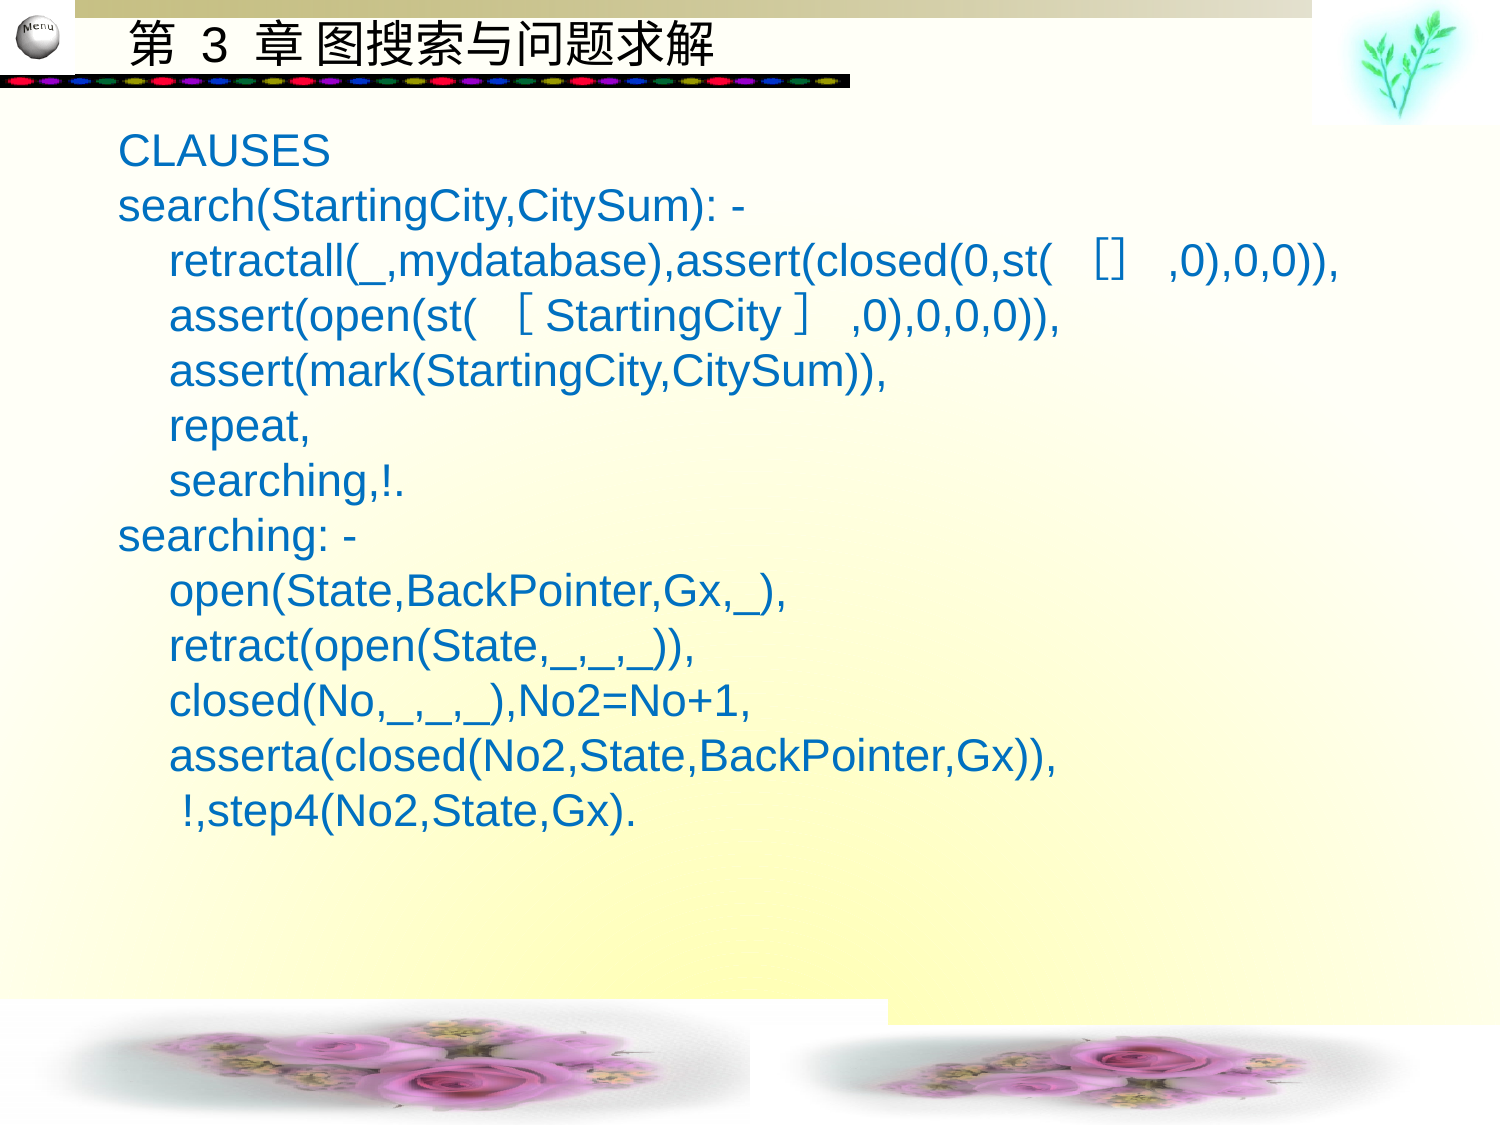

CLAUSES
search(StartingCity,CitySum): -
    retractall(_,mydatabase),assert(closed(0,st(［］,0),0,0)),
    assert(open(st(［StartingCity］,0),0,0,0)),
    assert(mark(StartingCity,CitySum)),
    repeat,
    searching,!.
searching: -
    open(State,BackPointer,Gx,_),
    retract(open(State,_,_,_)),
    closed(No,_,_,_),No2=No+1,
    asserta(closed(No2,State,BackPointer,Gx)),
     !,step4(No2,State,Gx).